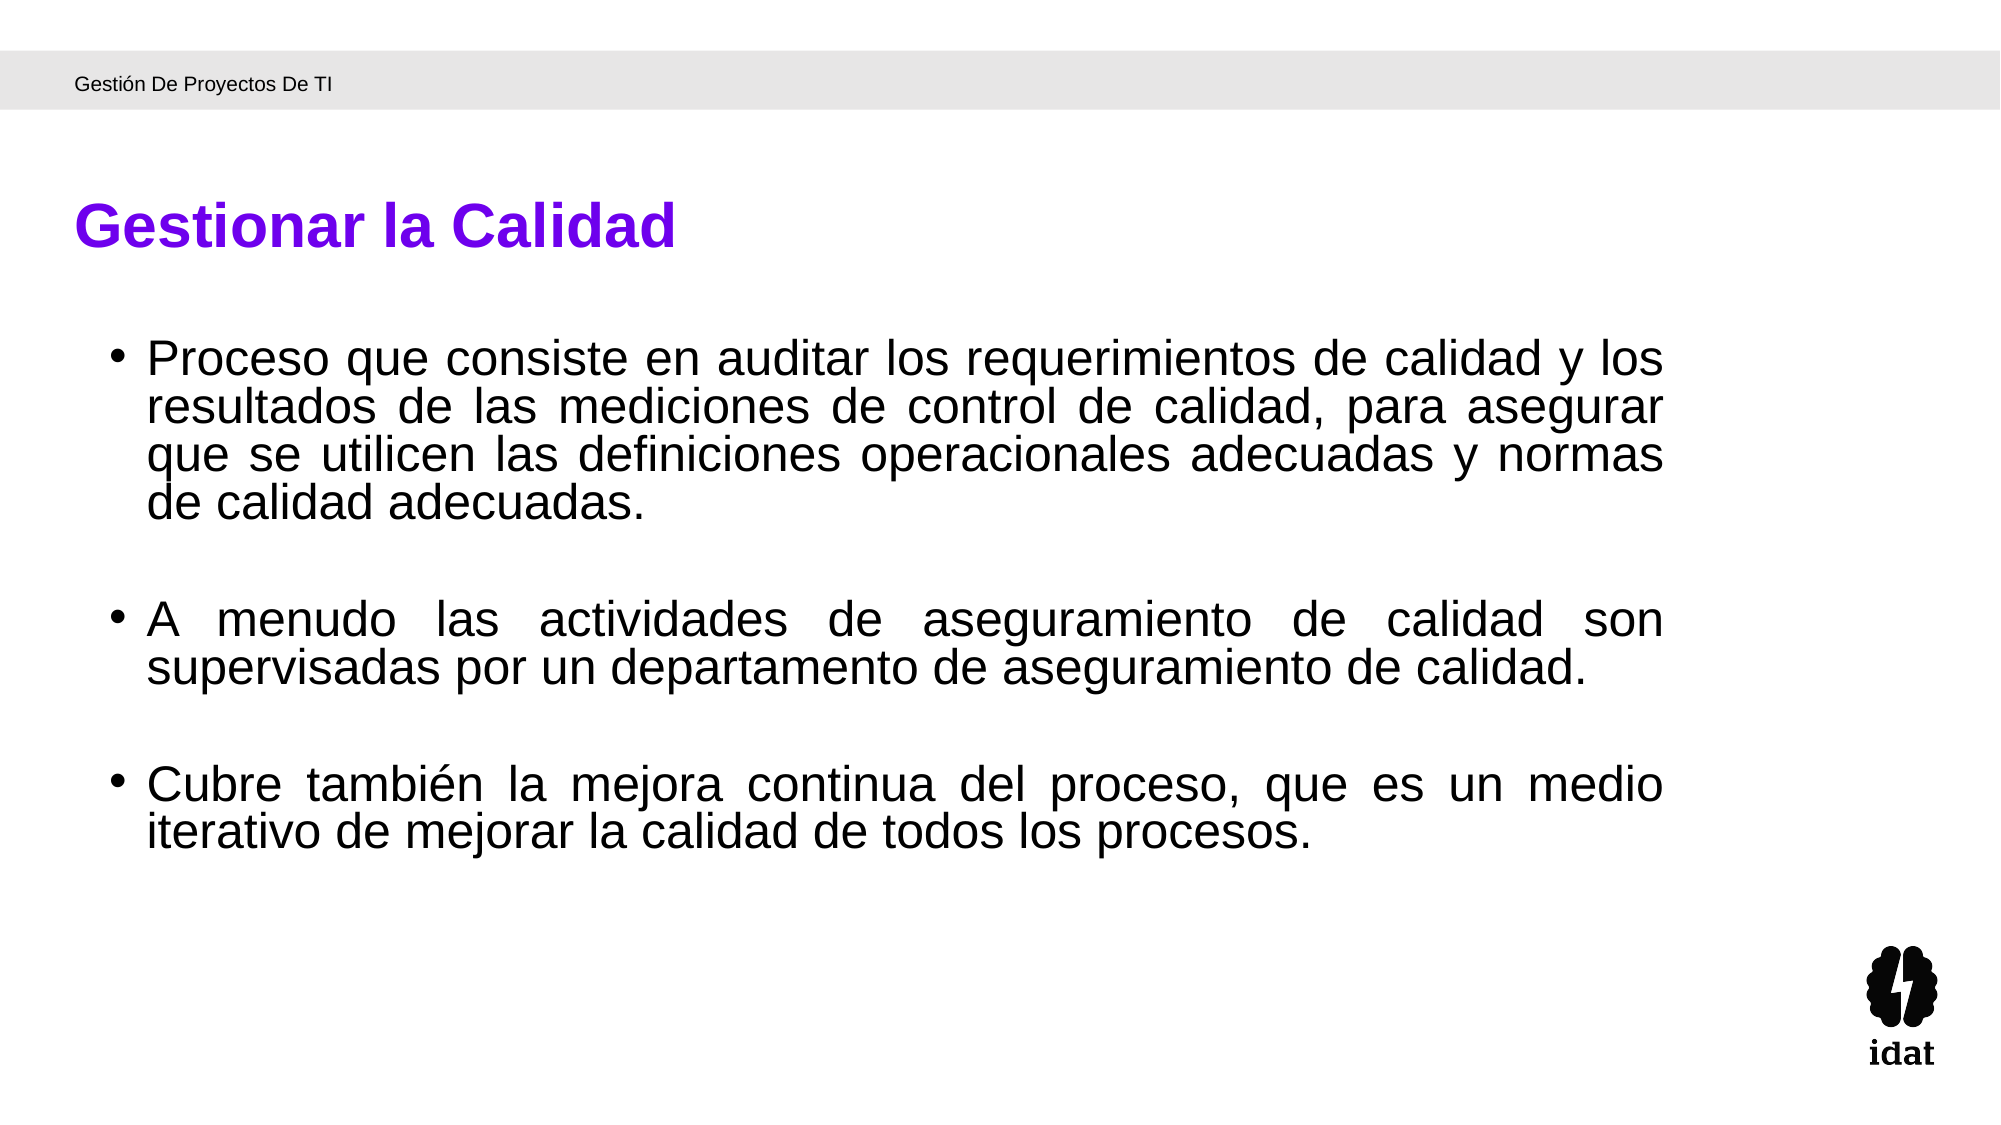

Gestión De Proyectos De TI

Gestionar la Calidad
Proceso que consiste en auditar los requerimientos de calidad y los resultados de las mediciones de control de calidad, para asegurar que se utilicen las definiciones operacionales adecuadas y normas de calidad adecuadas.

A menudo las actividades de aseguramiento de calidad son supervisadas por un departamento de aseguramiento de calidad.

Cubre también la mejora continua del proceso, que es un medio iterativo de mejorar la calidad de todos los procesos.